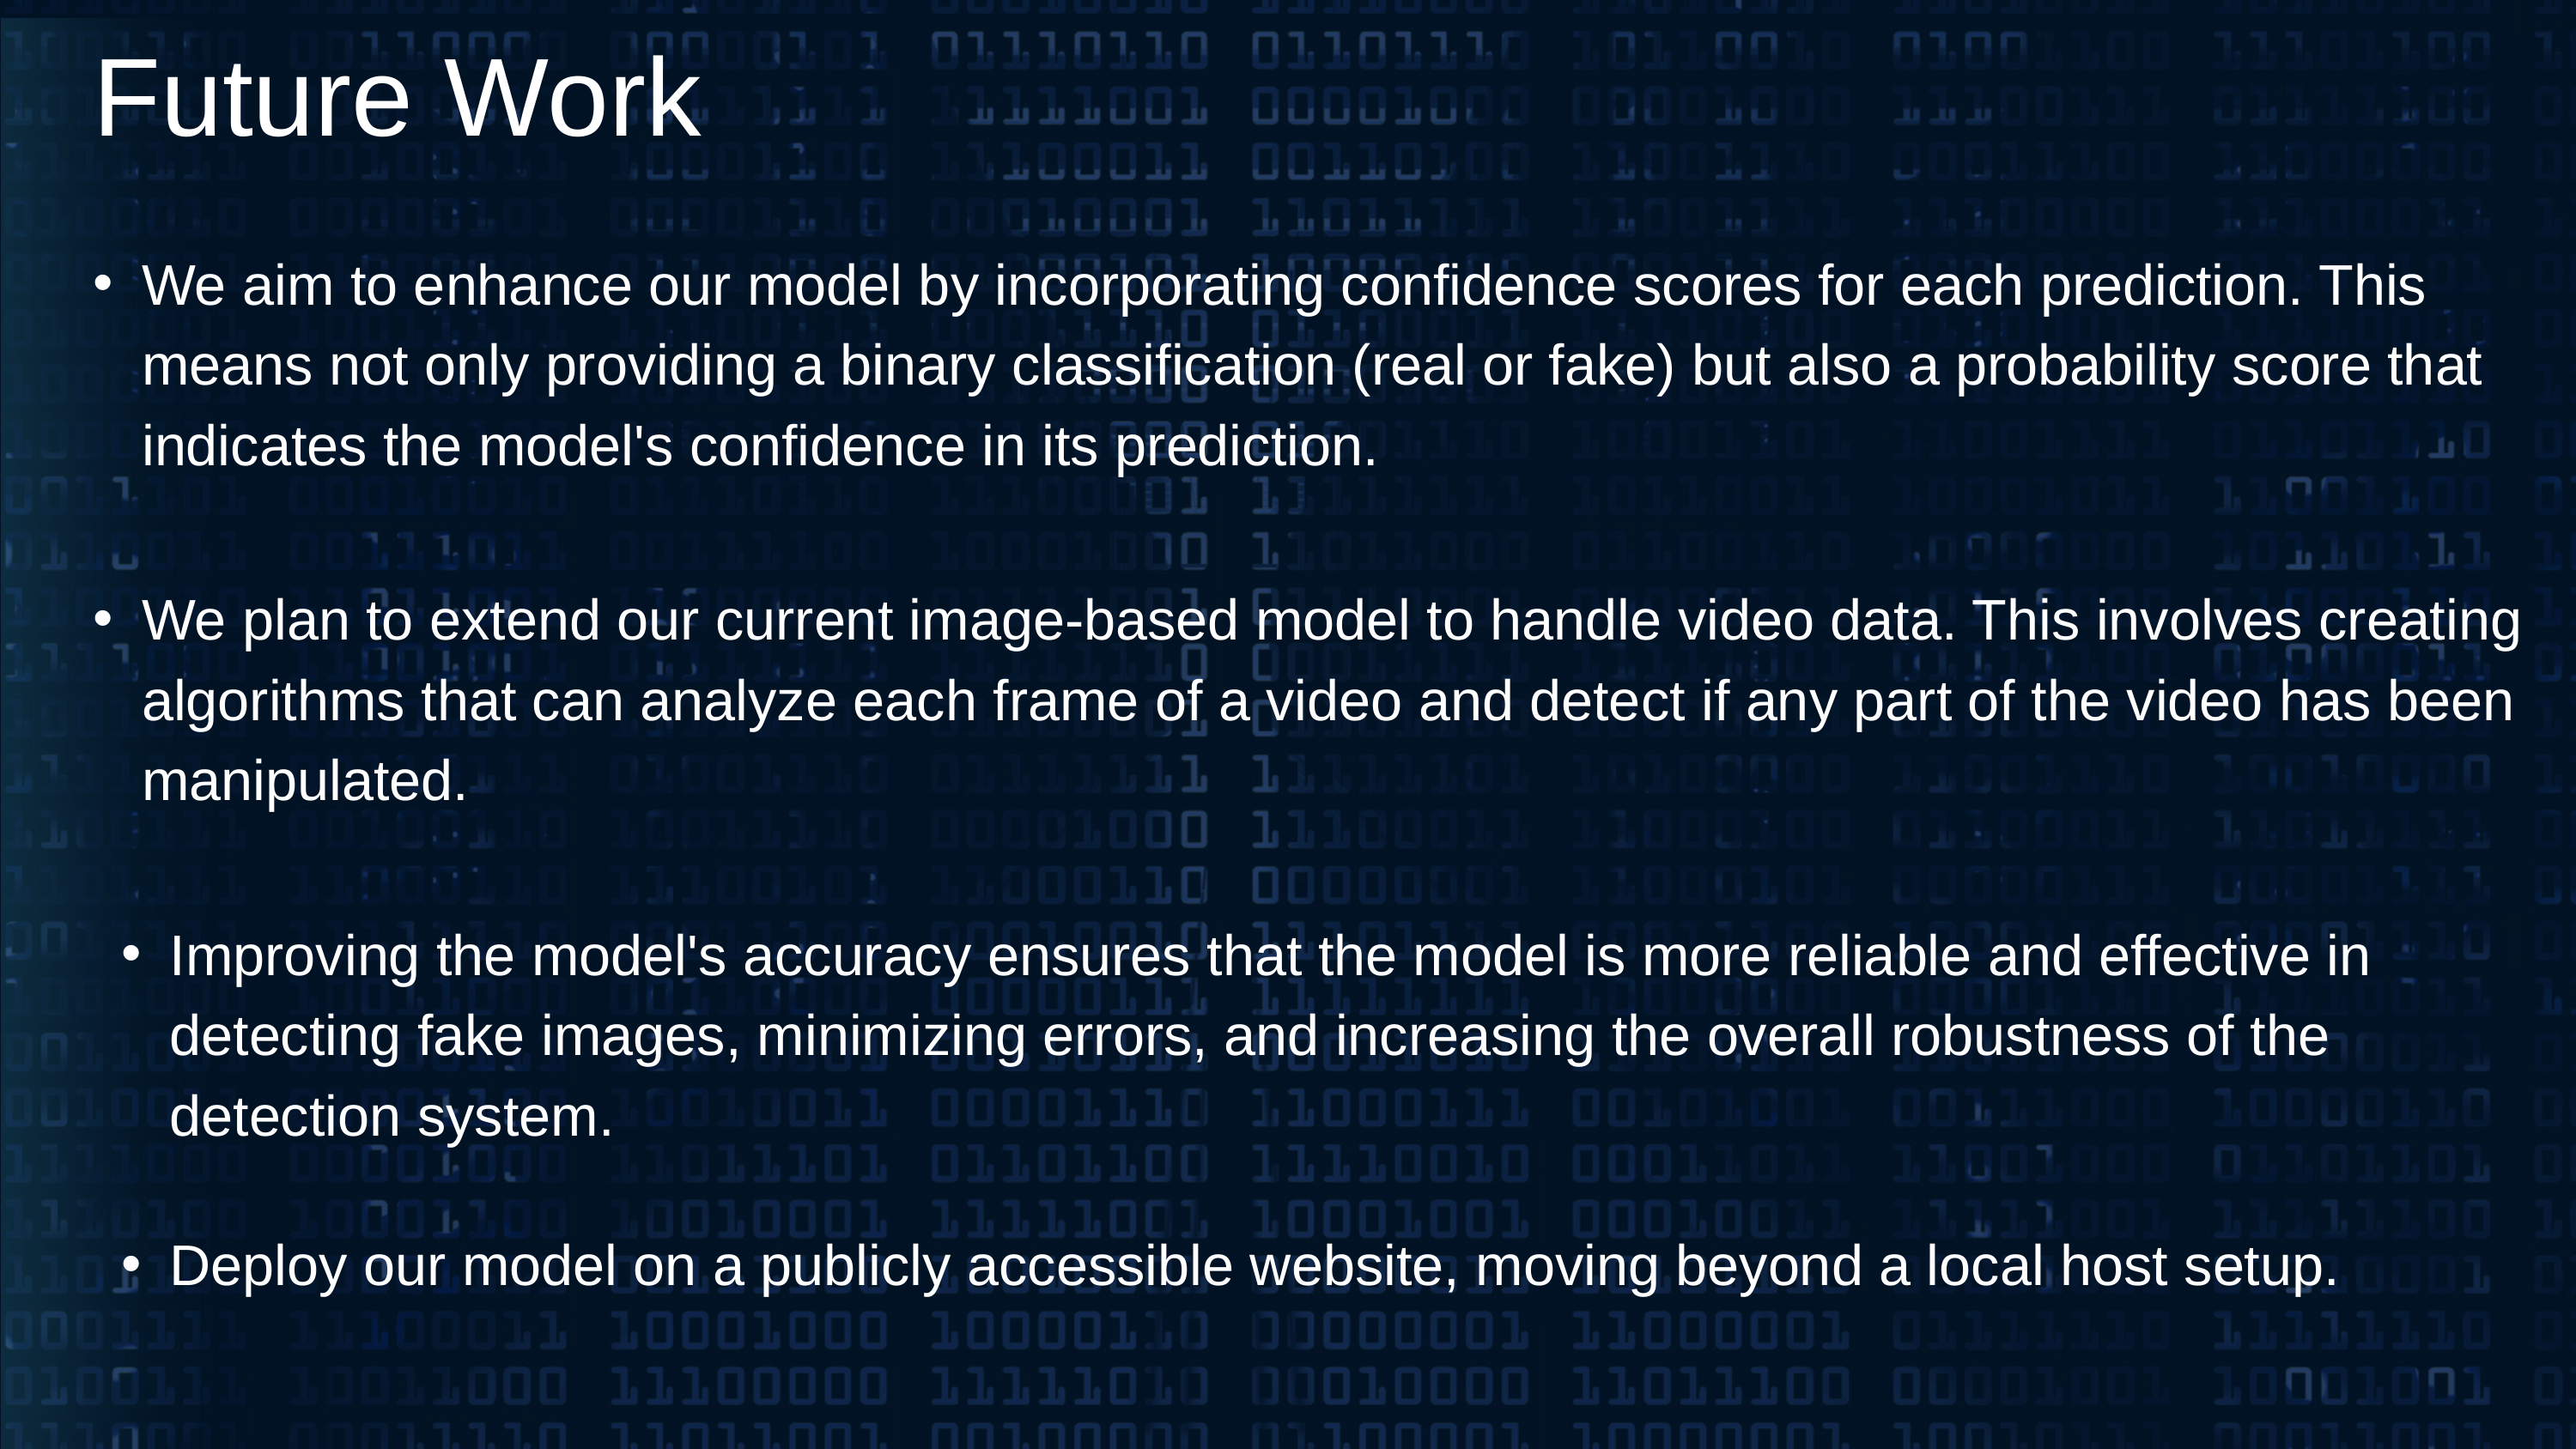

Future Work

We aim to enhance our model by incorporating confidence scores for each prediction. This means not only providing a binary classification (real or fake) but also a probability score that indicates the model's confidence in its prediction.
We plan to extend our current image-based model to handle video data. This involves creating algorithms that can analyze each frame of a video and detect if any part of the video has been manipulated.
Improving the model's accuracy ensures that the model is more reliable and effective in detecting fake images, minimizing errors, and increasing the overall robustness of the detection system.
Deploy our model on a publicly accessible website, moving beyond a local host setup.